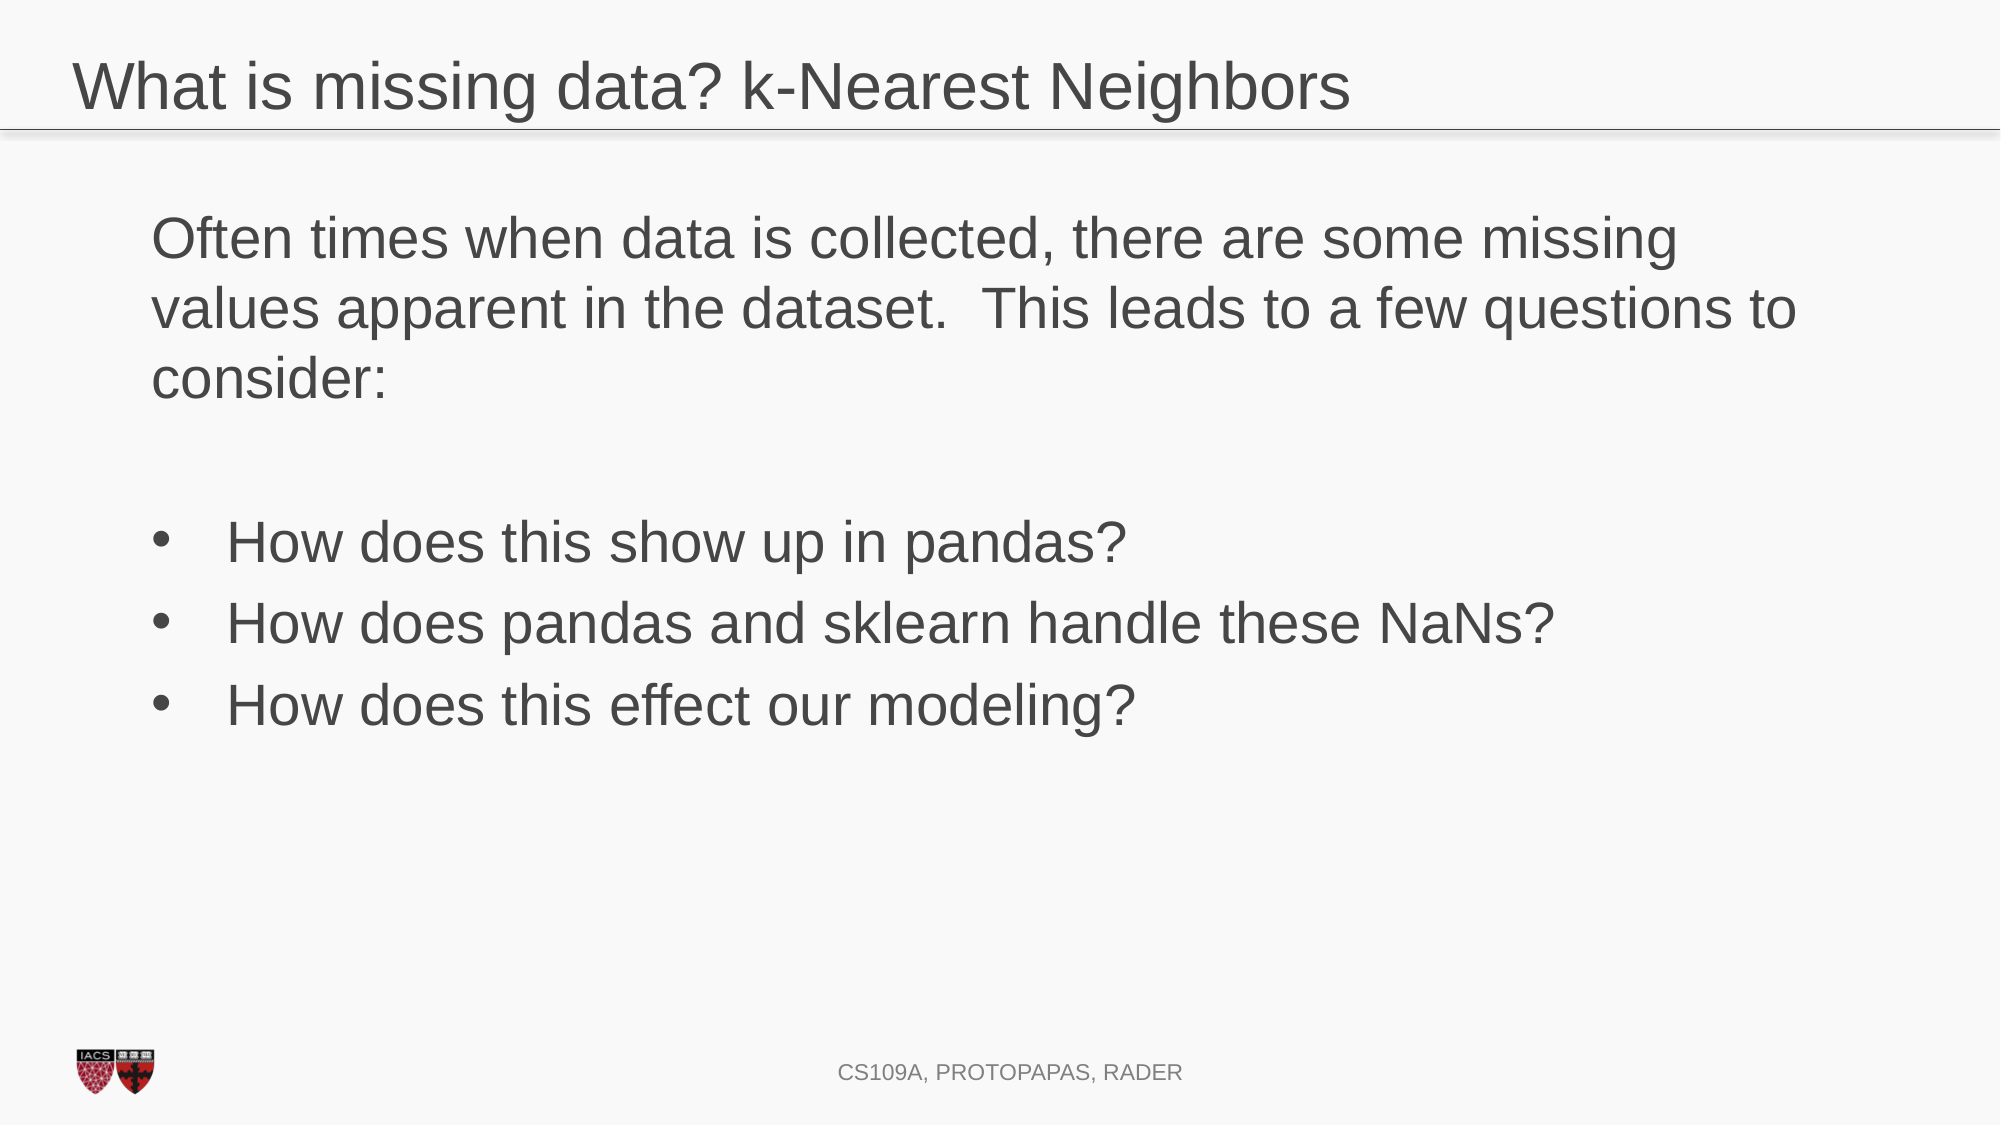

# What is missing data? k-Nearest Neighbors
Often times when data is collected, there are some missing values apparent in the dataset.  This leads to a few questions to consider:

How does this show up in pandas?
How does pandas and sklearn handle these NaNs?
How does this effect our modeling?